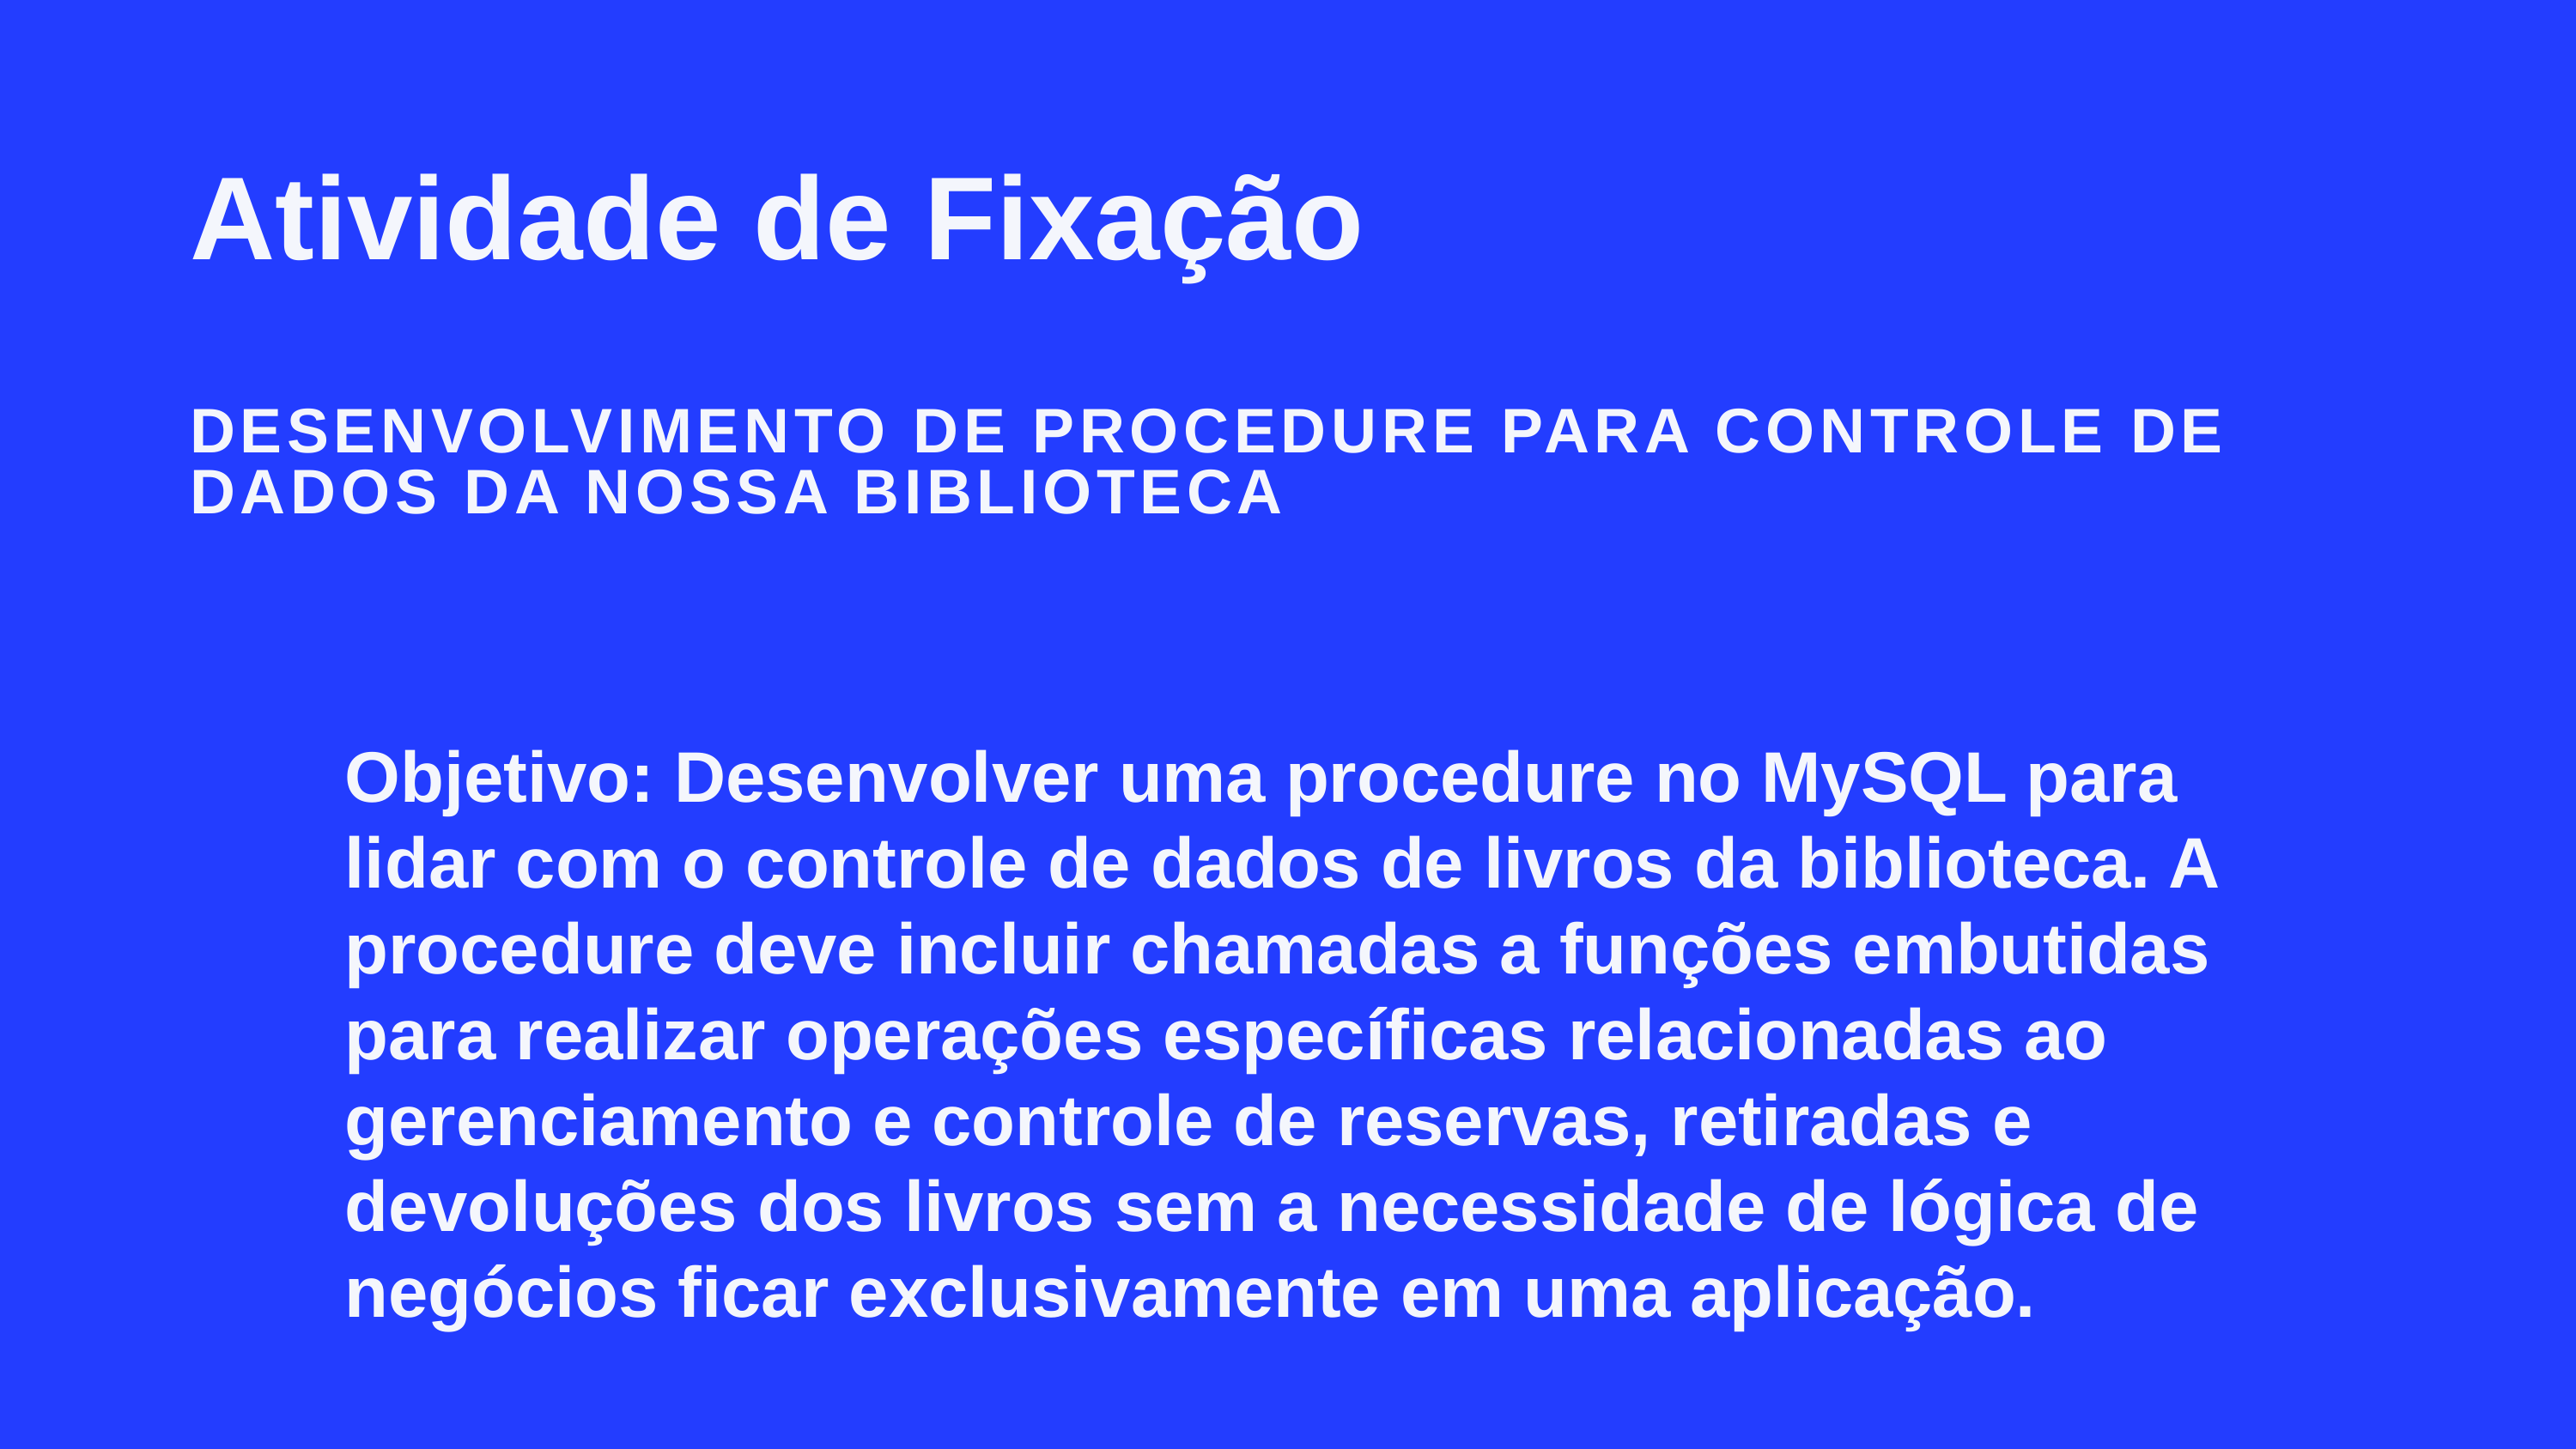

Atividade de Fixação
DESENVOLVIMENTO DE PROCEDURE PARA CONTROLE DE DADOS DA NOSSA BIBLIOTECA
Objetivo: Desenvolver uma procedure no MySQL para lidar com o controle de dados de livros da biblioteca. A procedure deve incluir chamadas a funções embutidas para realizar operações específicas relacionadas ao gerenciamento e controle de reservas, retiradas e devoluções dos livros sem a necessidade de lógica de negócios ficar exclusivamente em uma aplicação.